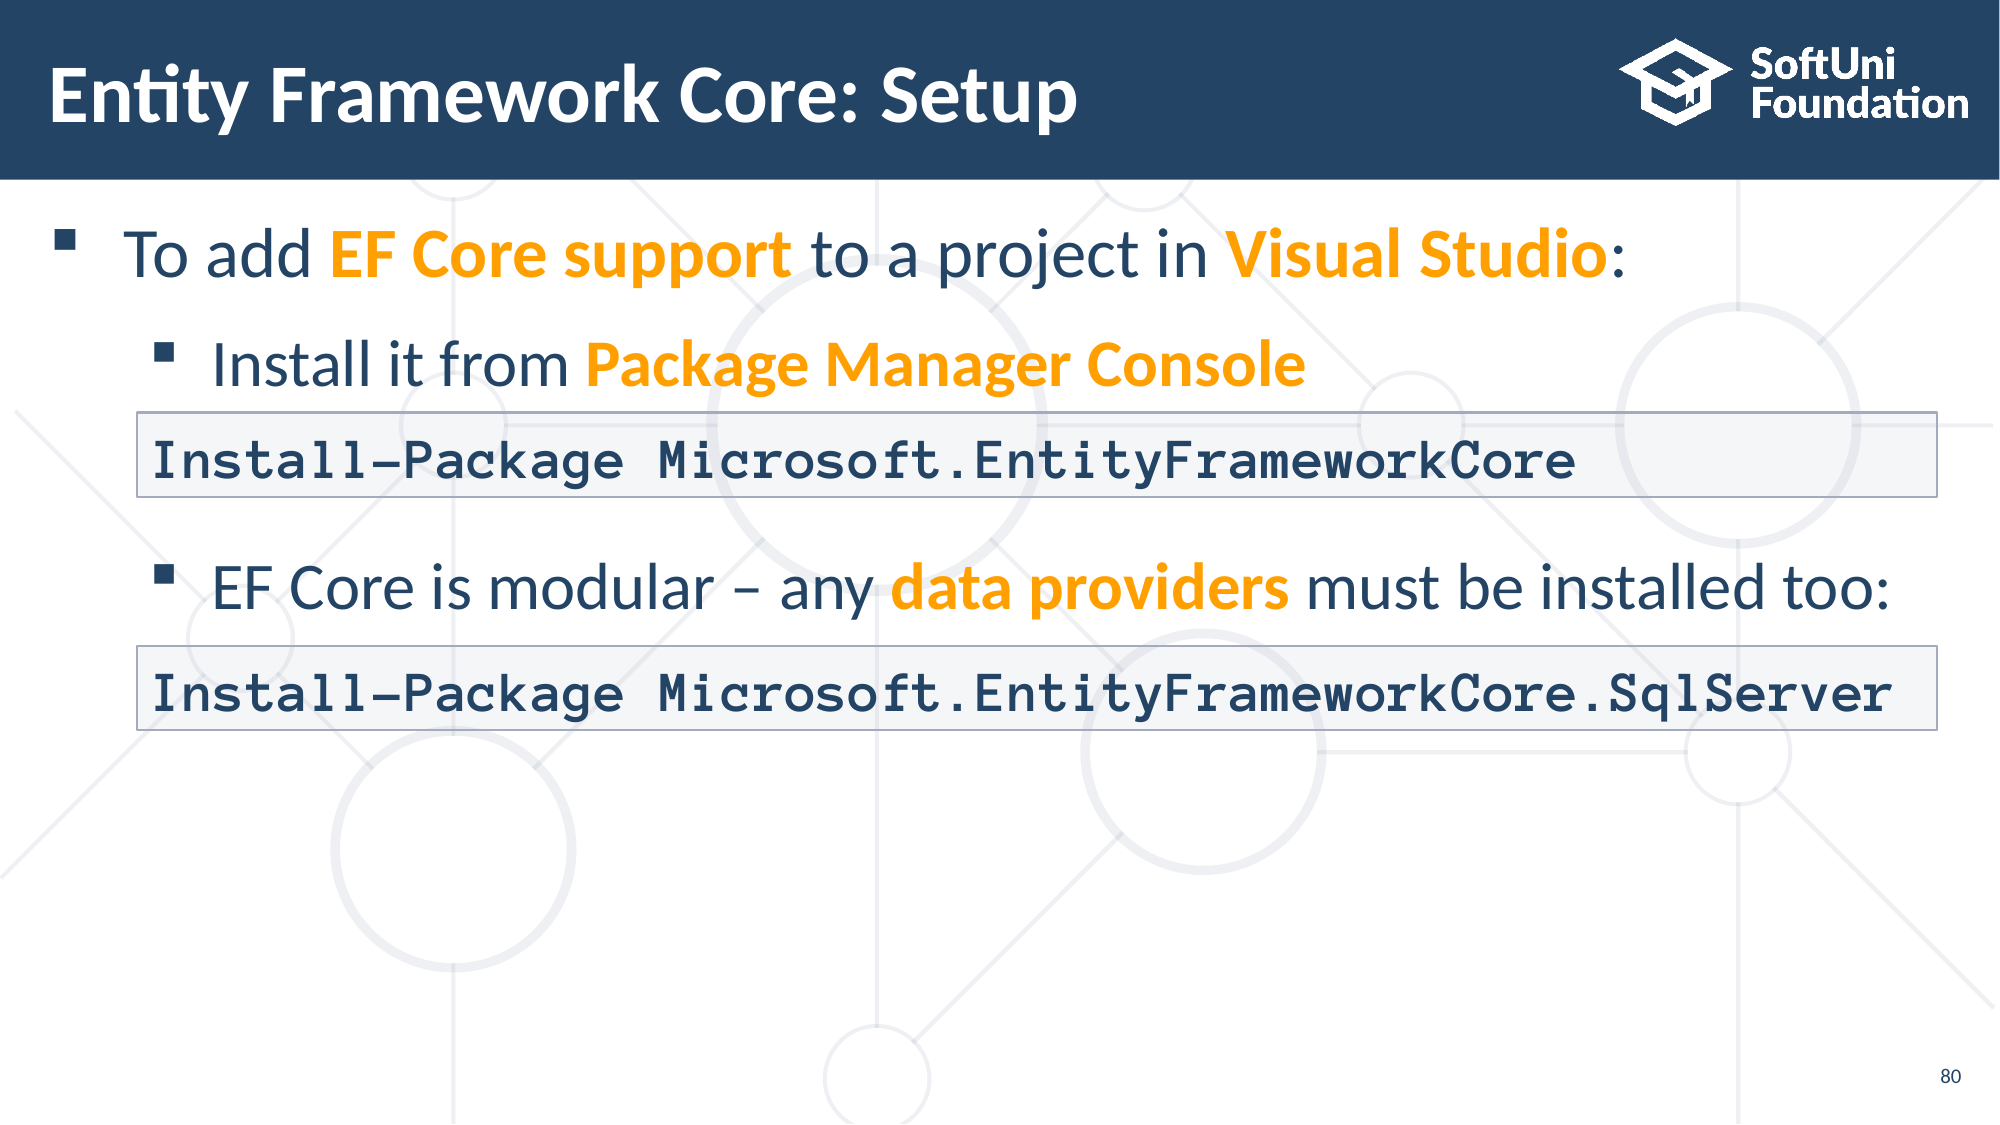

# Entity Framework Core: Setup
To add EF Core support to a project in Visual Studio:
Install it from Package Manager Console

EF Core is modular – any data providers must be installed too:

Install-Package Microsoft.EntityFrameworkCore
Install-Package Microsoft.EntityFrameworkCore.SqlServer
80